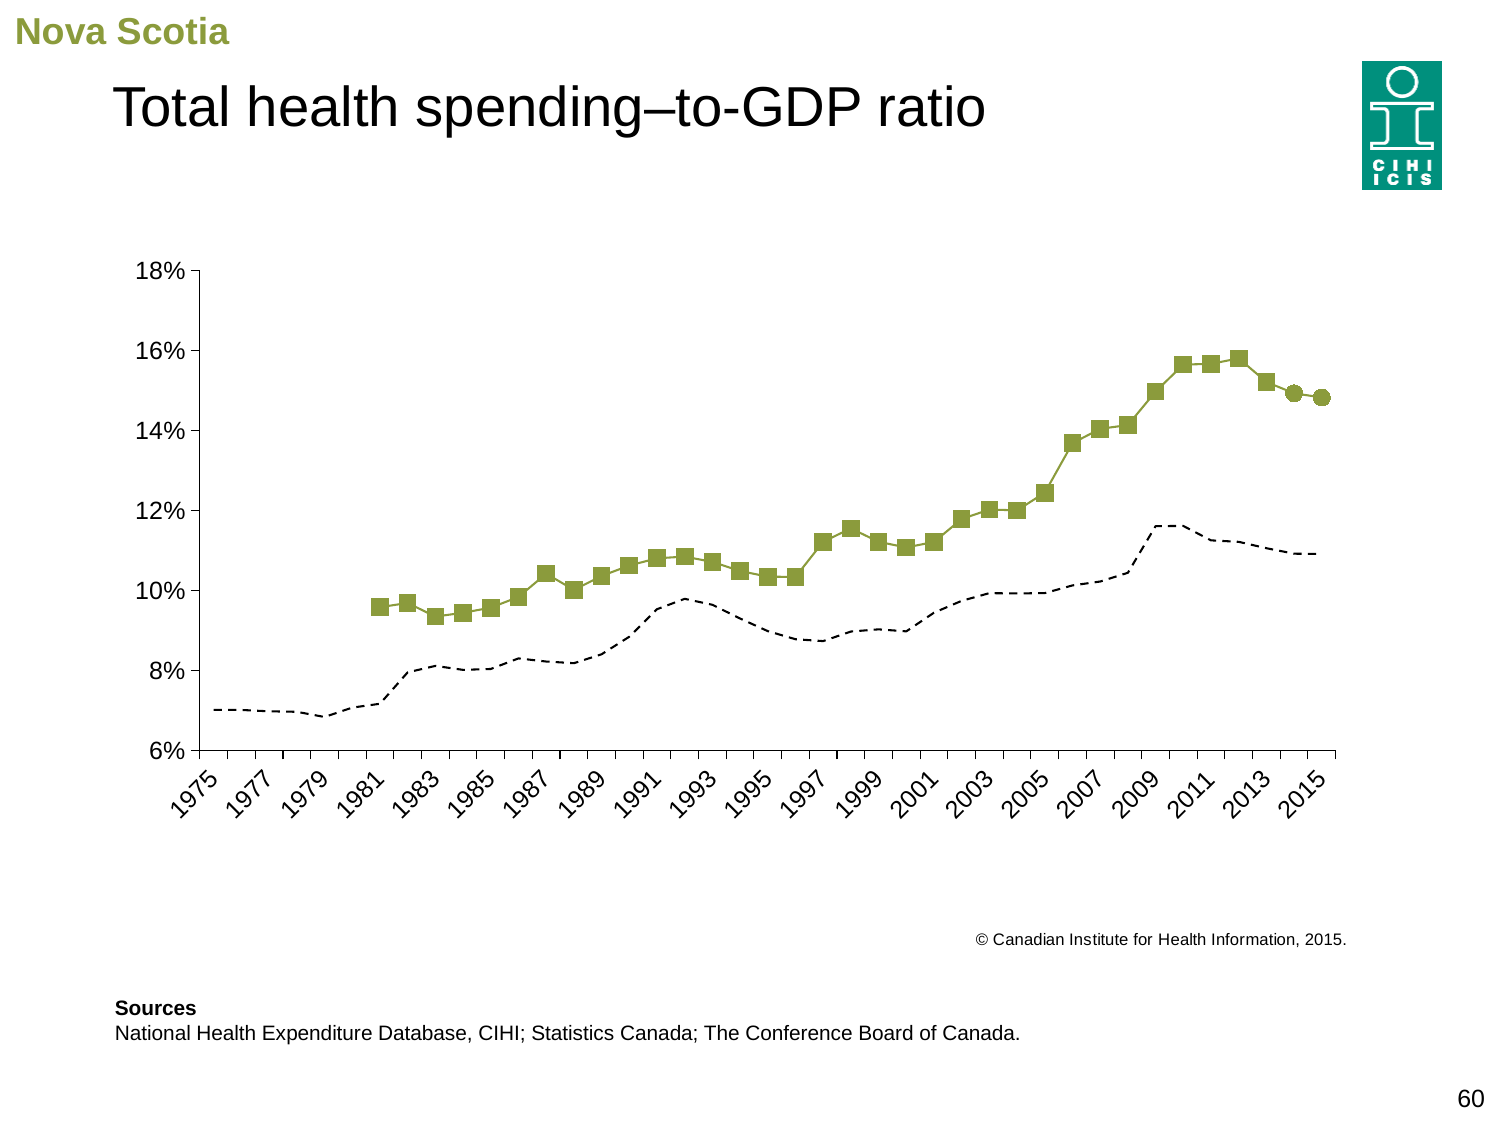

Nova Scotia
# Total health spending–to-GDP ratio

### Chart

| Category | Nova Scotia | Canada | Forecast |
|---|---|---|---|
| 1975 | None | 0.07015484722544114 | None |
| 1976 | None | 0.07014509908365554 | None |
| 1977 | None | 0.06979634103565065 | None |
| 1978 | None | 0.06967408676929225 | None |
| 1979 | None | 0.06838766552933996 | None |
| 1980 | None | 0.07073346649258151 | None |
| 1981 | 0.09583817722021161 | 0.07168401306082824 | None |
| 1982 | 0.09689590270079729 | 0.07954118352574689 | None |
| 1983 | 0.09348432314579336 | 0.08115810761202405 | None |
| 1984 | 0.09444005086480341 | 0.08016883371811596 | None |
| 1985 | 0.09571577463043468 | 0.08038894559814855 | None |
| 1986 | 0.09838443802179593 | 0.08302820182353757 | None |
| 1987 | 0.10424017802995693 | 0.08224764993269224 | None |
| 1988 | 0.10017160488535642 | 0.08183030865807756 | None |
| 1989 | 0.1036528278262297 | 0.08405817381951376 | None |
| 1990 | 0.10627463827375246 | 0.08844247727813384 | None |
| 1991 | 0.10807161248228576 | 0.09533526473203156 | None |
| 1992 | 0.10850680054581159 | 0.0979287235827454 | None |
| 1993 | 0.10717272941467884 | 0.09643967590484978 | None |
| 1994 | 0.10491296553662452 | 0.09300930017947655 | None |
| 1995 | 0.10347846118421941 | 0.08985217095751911 | None |
| 1996 | 0.10342662159534521 | 0.08783136722973735 | None |
| 1997 | 0.1122071901094222 | 0.08735703639788465 | None |
| 1998 | 0.11555800214252238 | 0.08974527053417955 | None |
| 1999 | 0.11219298420569639 | 0.09030179903157116 | None |
| 2000 | 0.1107867877999335 | 0.0897947283204333 | None |
| 2001 | 0.11216463237605154 | 0.09446450484815147 | None |
| 2002 | 0.11789383749061824 | 0.0974270377095581 | None |
| 2003 | 0.12026737835073731 | 0.09936355185606408 | None |
| 2004 | 0.1200685023561449 | 0.09929153693502589 | None |
| 2005 | 0.12448416356271756 | 0.09938011552345057 | None |
| 2006 | 0.13686866860189226 | 0.10130010811149125 | None |
| 2007 | 0.14046262678320273 | 0.10226868375459446 | None |
| 2008 | 0.14138451626893095 | 0.10446169005563422 | None |
| 2009 | 0.14976074611207127 | 0.11612682399668793 | None |
| 2010 | 0.1565345203181507 | 0.11616817252915743 | None |
| 2011 | 0.15669447932834119 | 0.1125575348296821 | None |
| 2012 | 0.15807444809946908 | 0.11218873671649612 | None |
| 2013 | 0.15215313436620168 | 0.11060418953470773 | None |
| 2014 | 0.1493321132104706 | 0.10922900135805734 | None |
| 2015 | 0.14828716055169672 | 0.10917567902246904 | None |
Sources
National Health Expenditure Database, CIHI; Statistics Canada; The Conference Board of Canada.
60